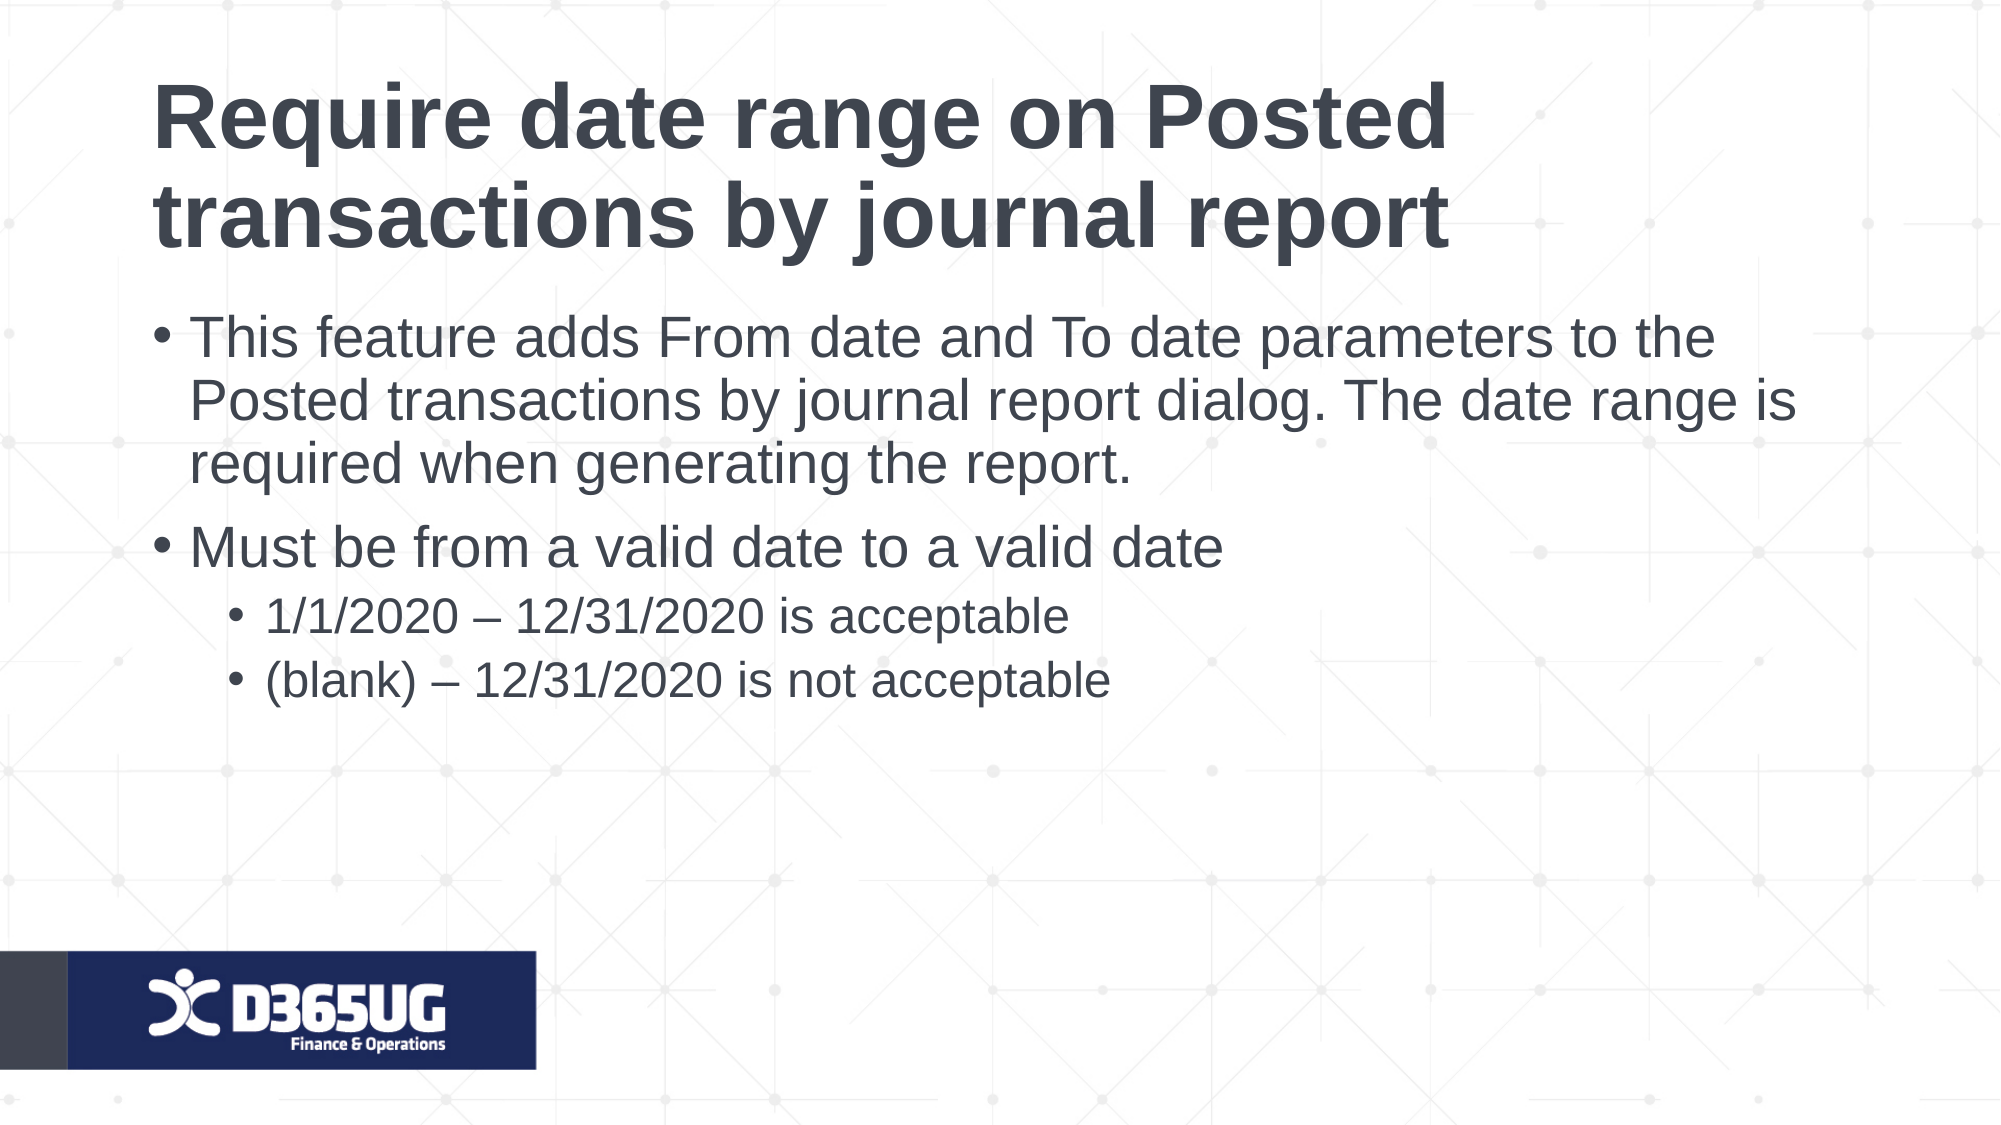

# Require date range on Posted transactions by journal report
This feature adds From date and To date parameters to the Posted transactions by journal report dialog. The date range is required when generating the report.
Must be from a valid date to a valid date
1/1/2020 – 12/31/2020 is acceptable
(blank) – 12/31/2020 is not acceptable